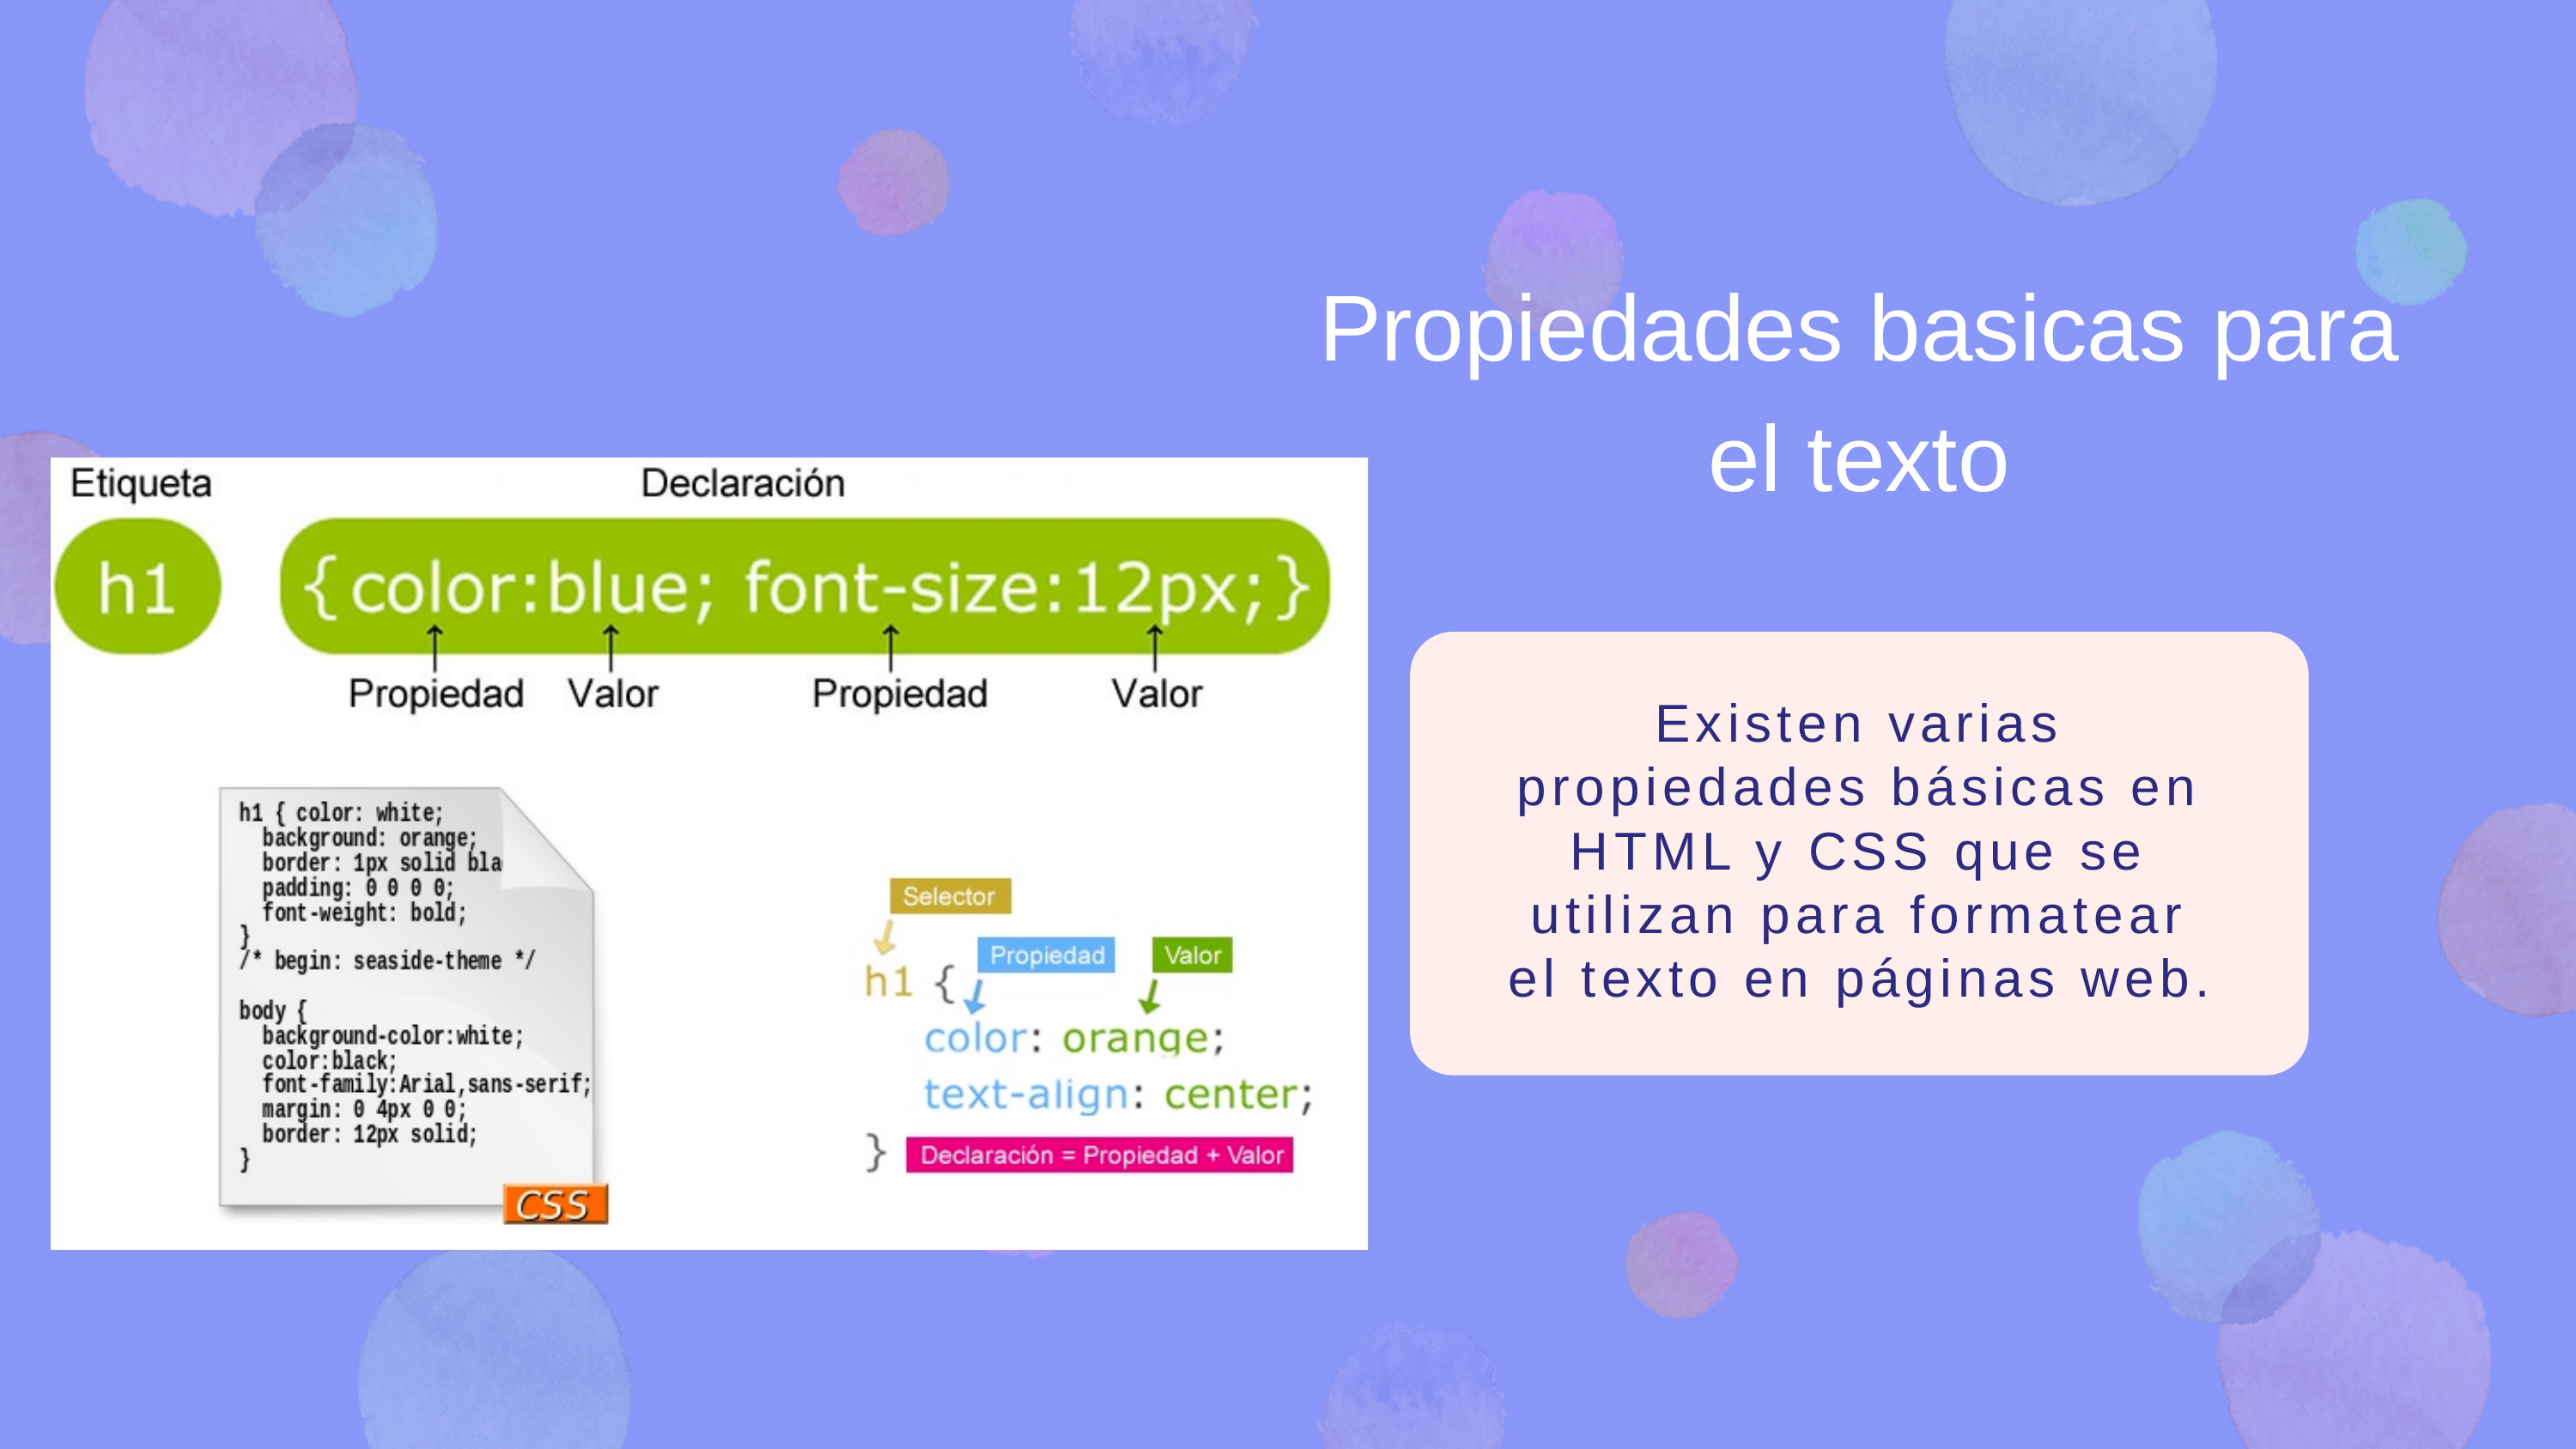

Propiedades basicas para el texto

Existen varias propiedades básicas en HTML y CSS que se utilizan para formatear el texto en páginas web.